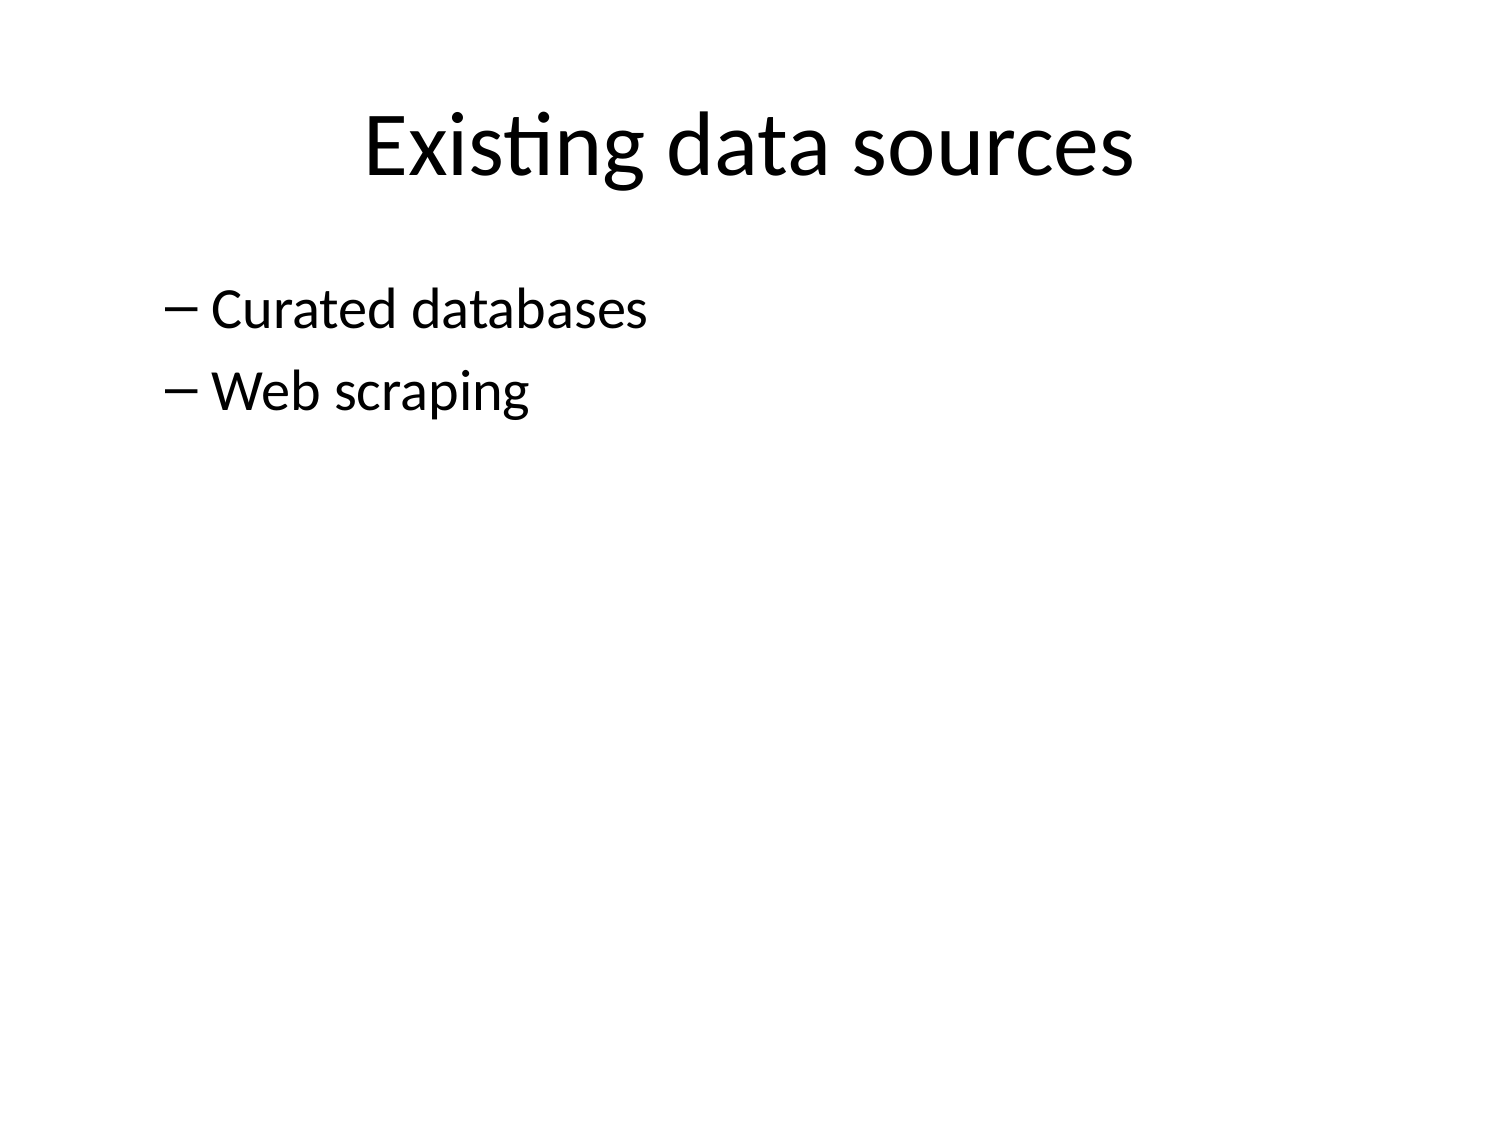

# Existing data sources
Curated databases
Web scraping